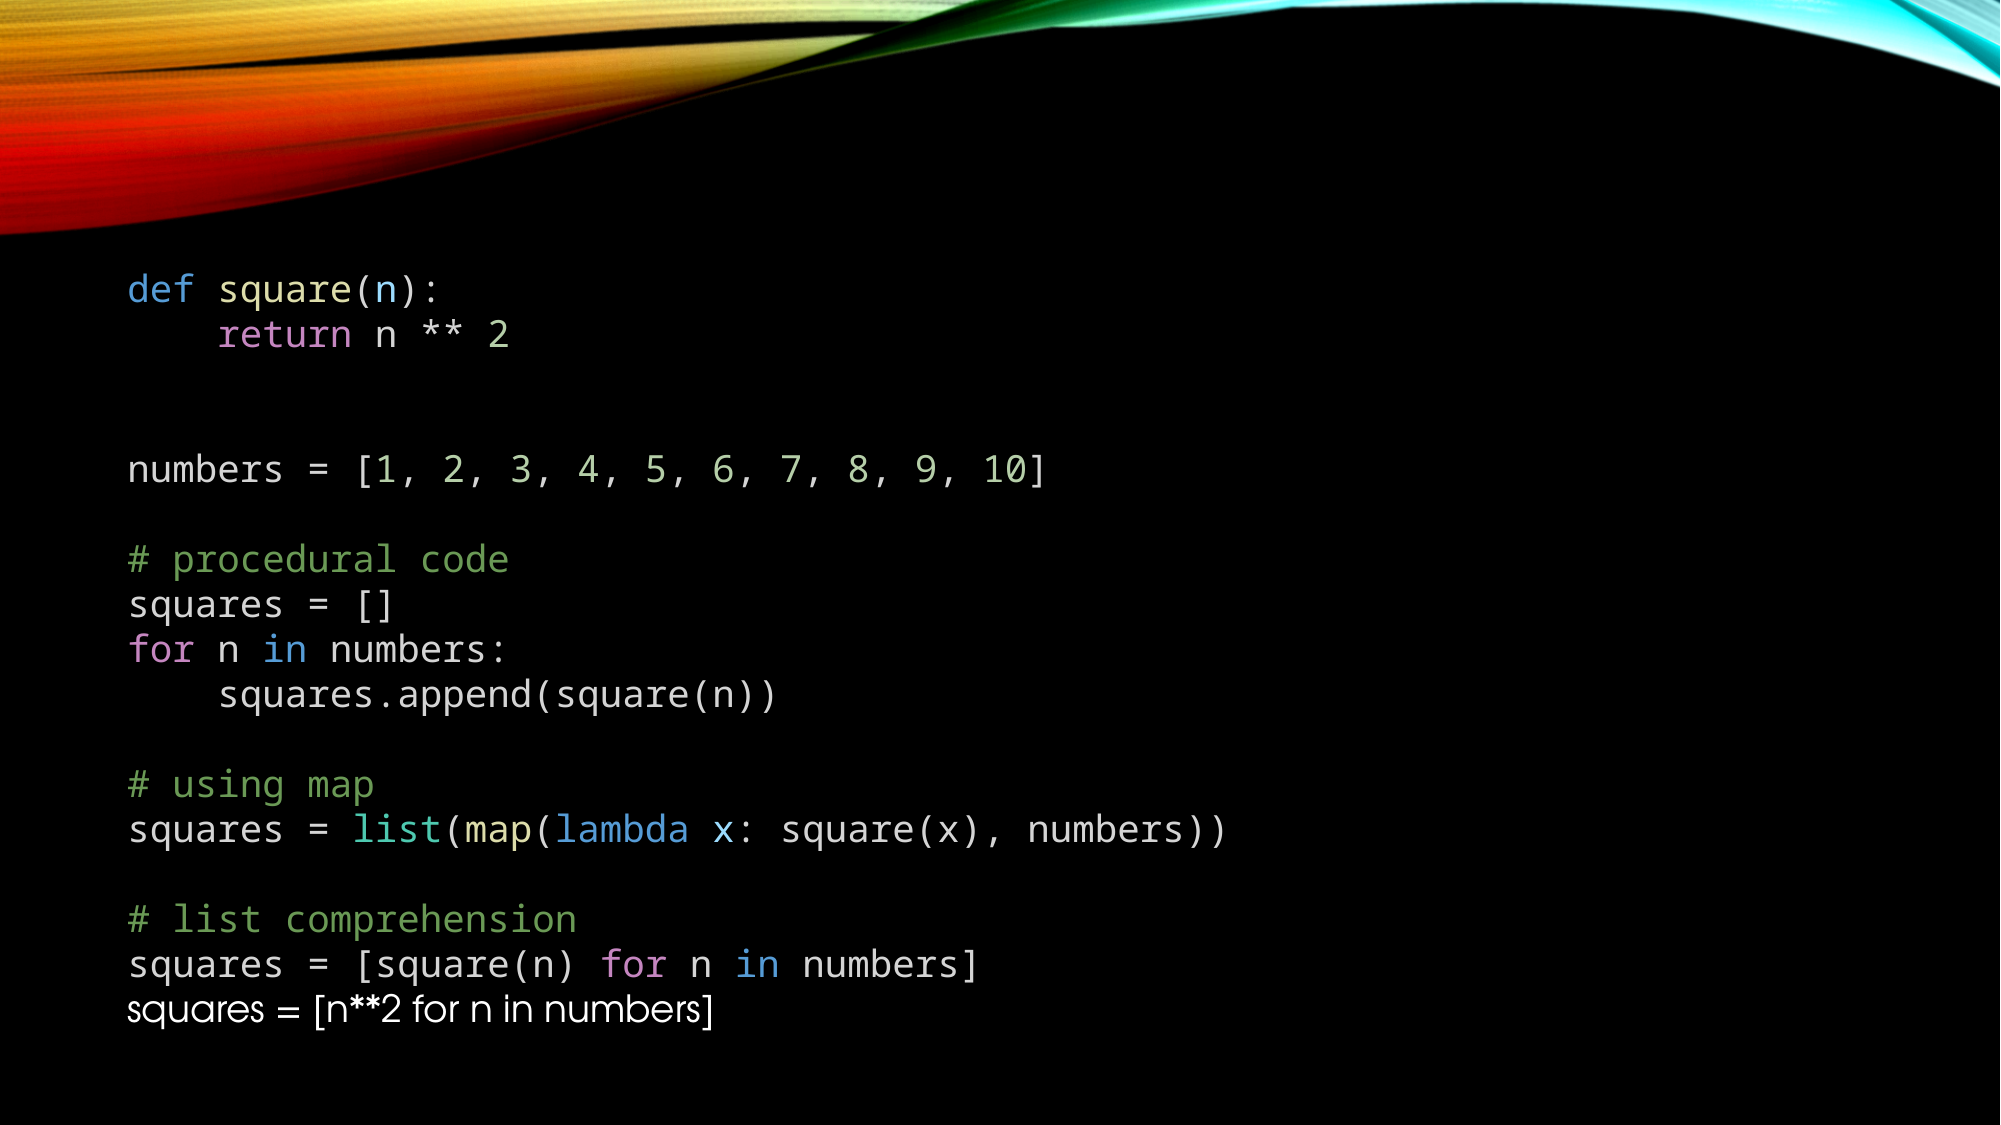

#
def square(n):
    return n ** 2
numbers = [1, 2, 3, 4, 5, 6, 7, 8, 9, 10]
# procedural code
squares = []
for n in numbers:
    squares.append(square(n))
# using map
squares = list(map(lambda x: square(x), numbers))
# list comprehension
squares = [square(n) for n in numbers]
squares = [n**2 for n in numbers]